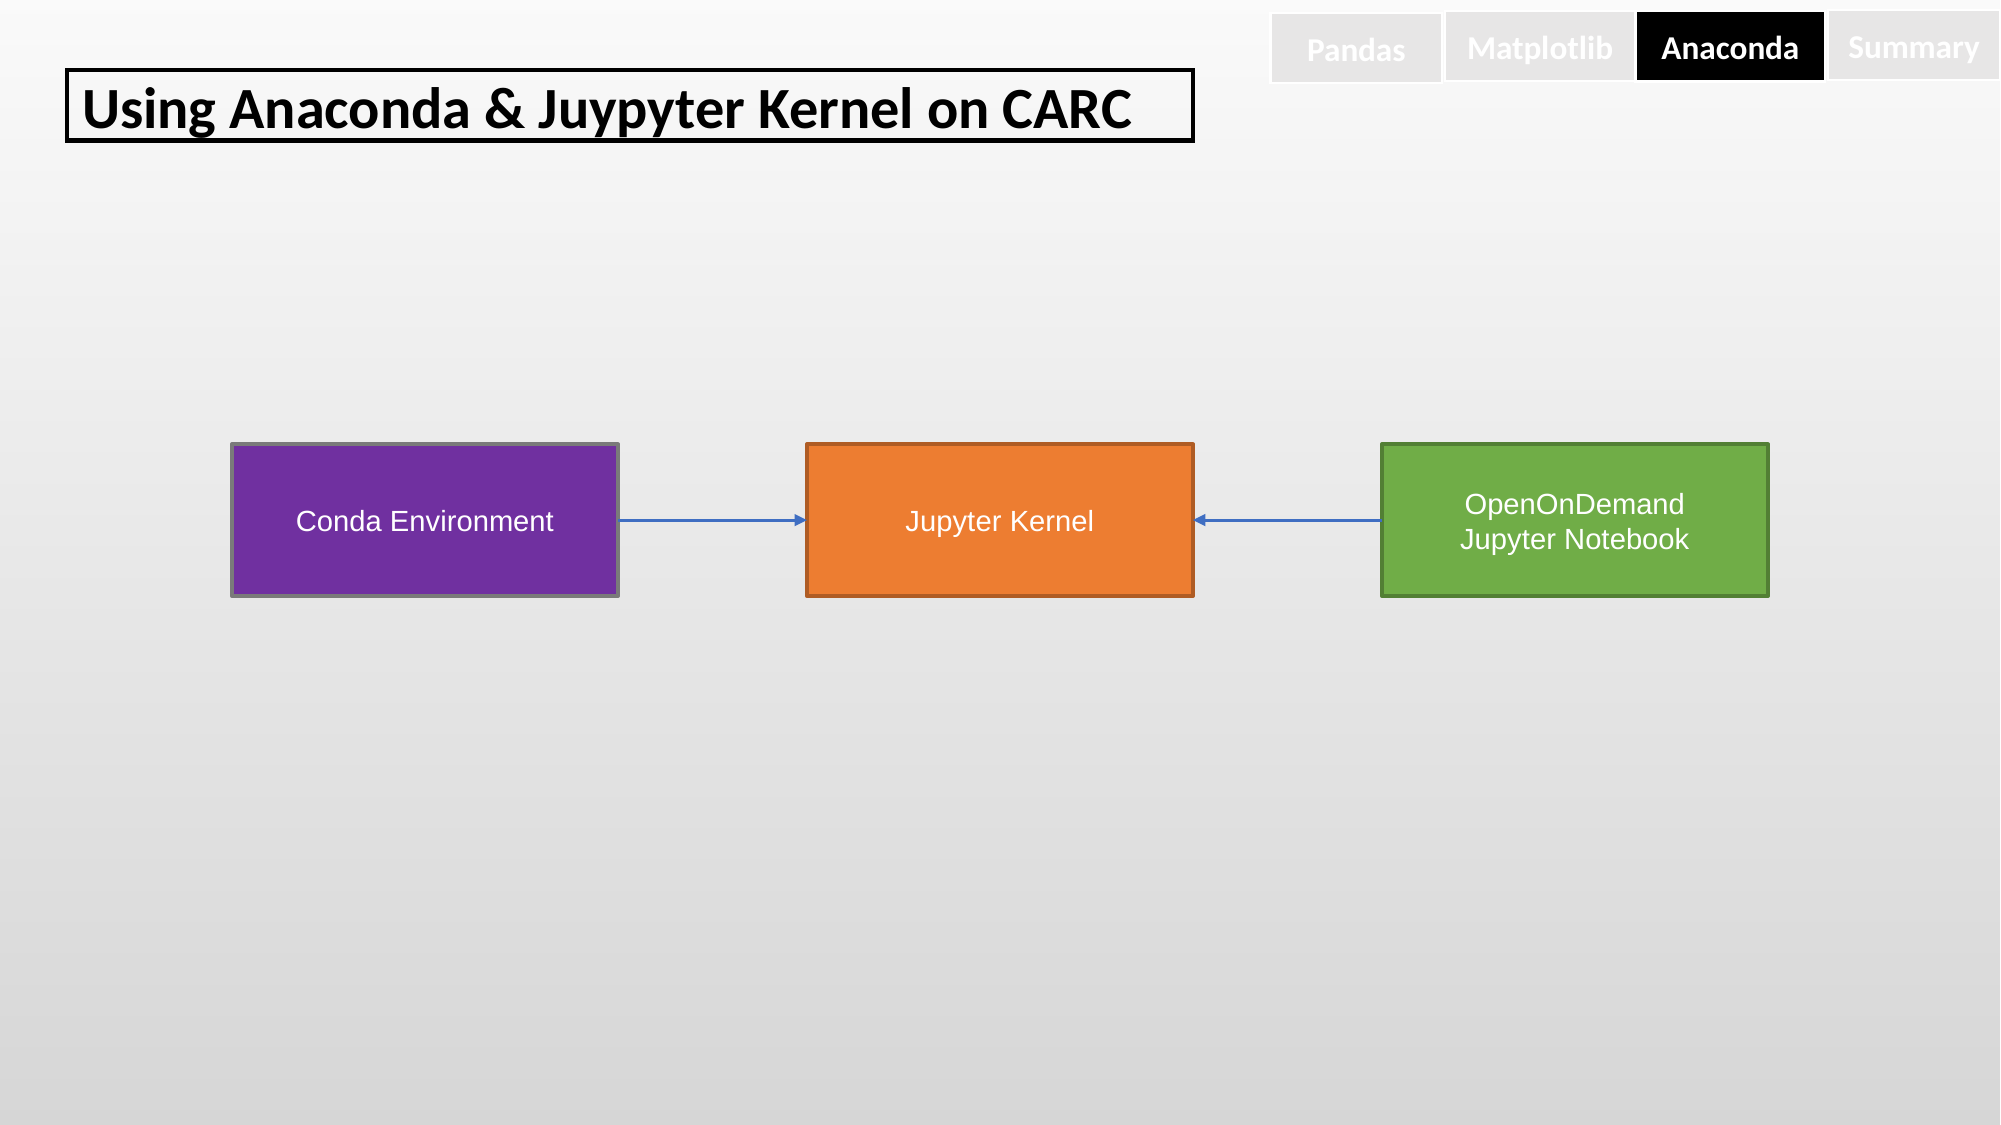

Summary
Matplotlib
Anaconda
Pandas
Using Anaconda & Juypyter Kernel on CARC
Jupyter Kernel
OpenOnDemand
Jupyter Notebook
Conda Environment